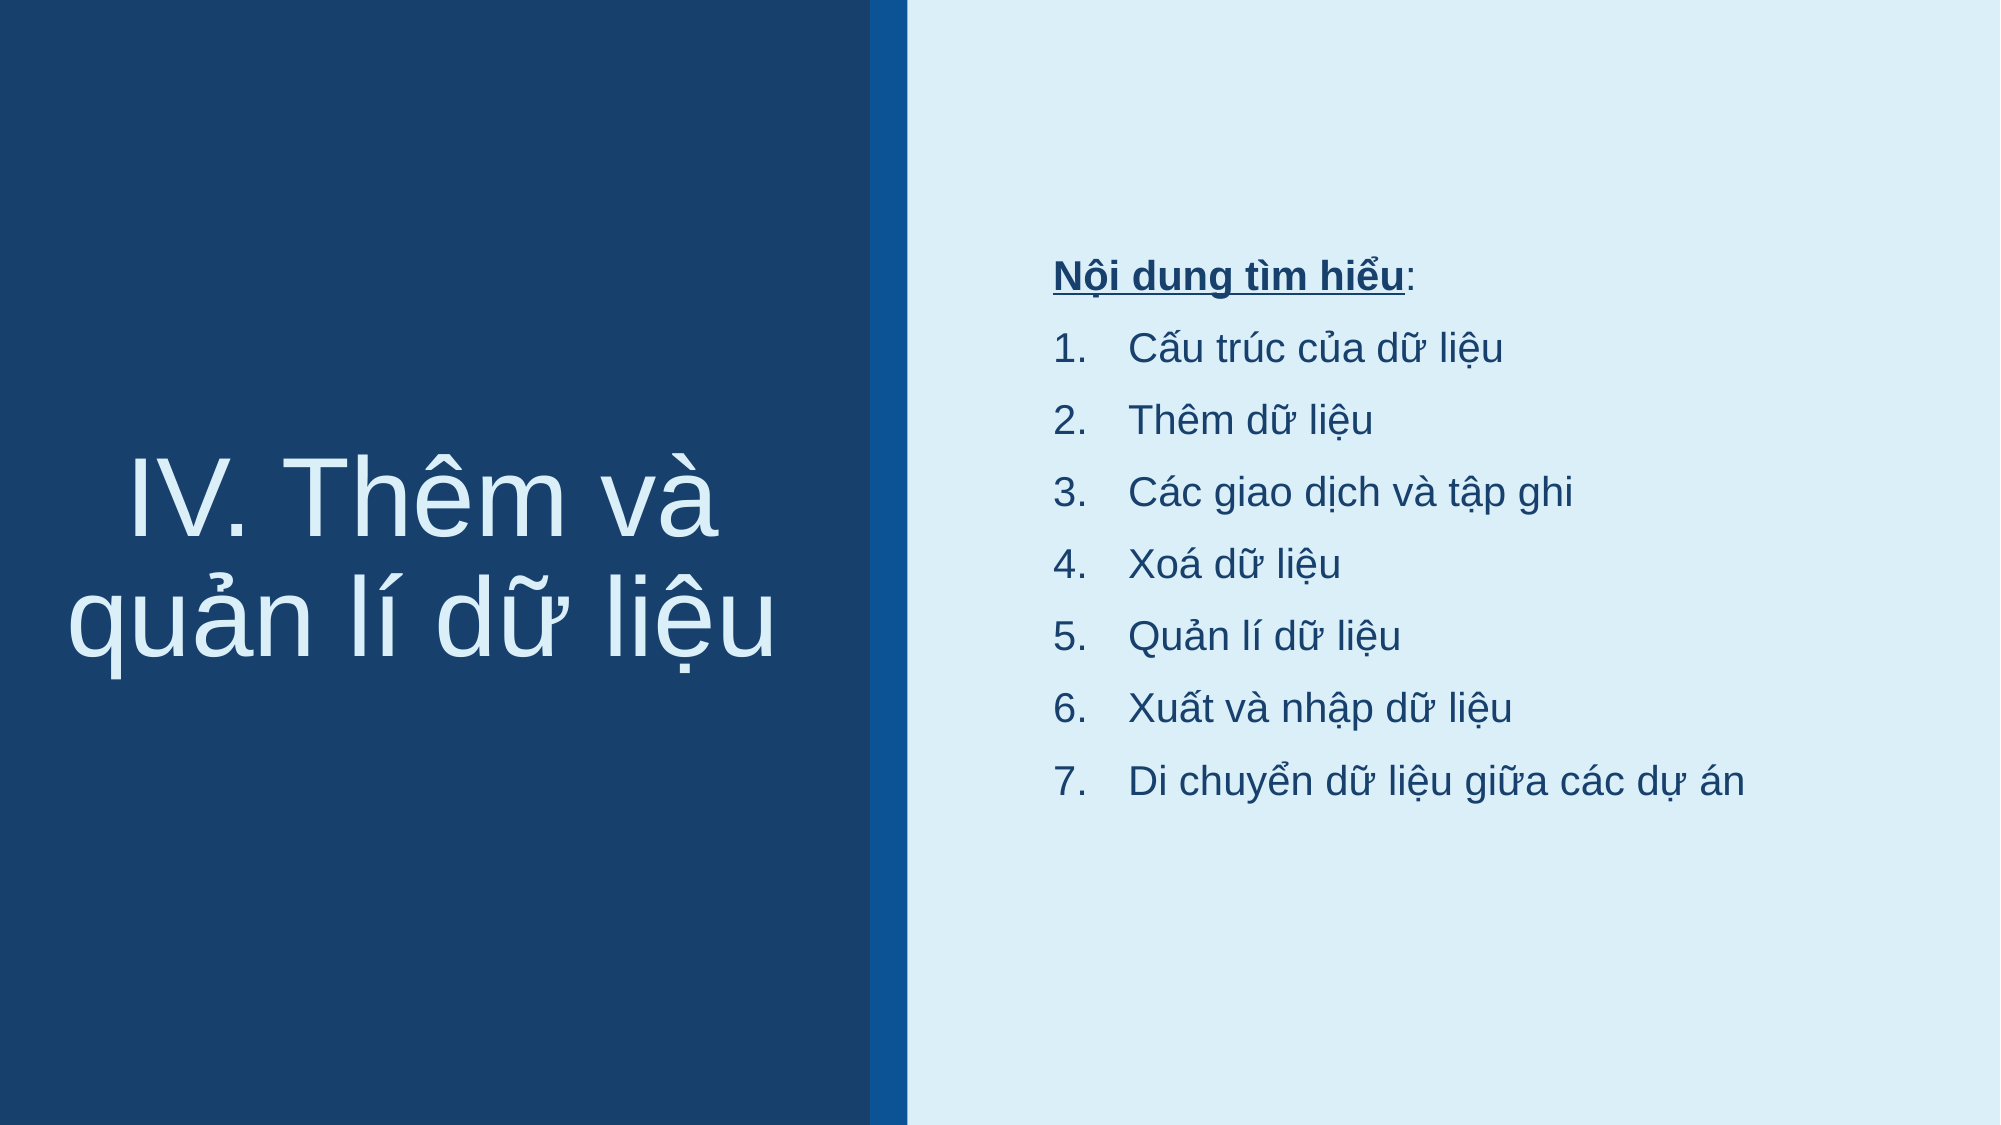

Nội dung tìm hiểu:
Cấu trúc của dữ liệu
Thêm dữ liệu
Các giao dịch và tập ghi
Xoá dữ liệu
Quản lí dữ liệu
Xuất và nhập dữ liệu
Di chuyển dữ liệu giữa các dự án

# IV. Thêm và quản lí dữ liệu